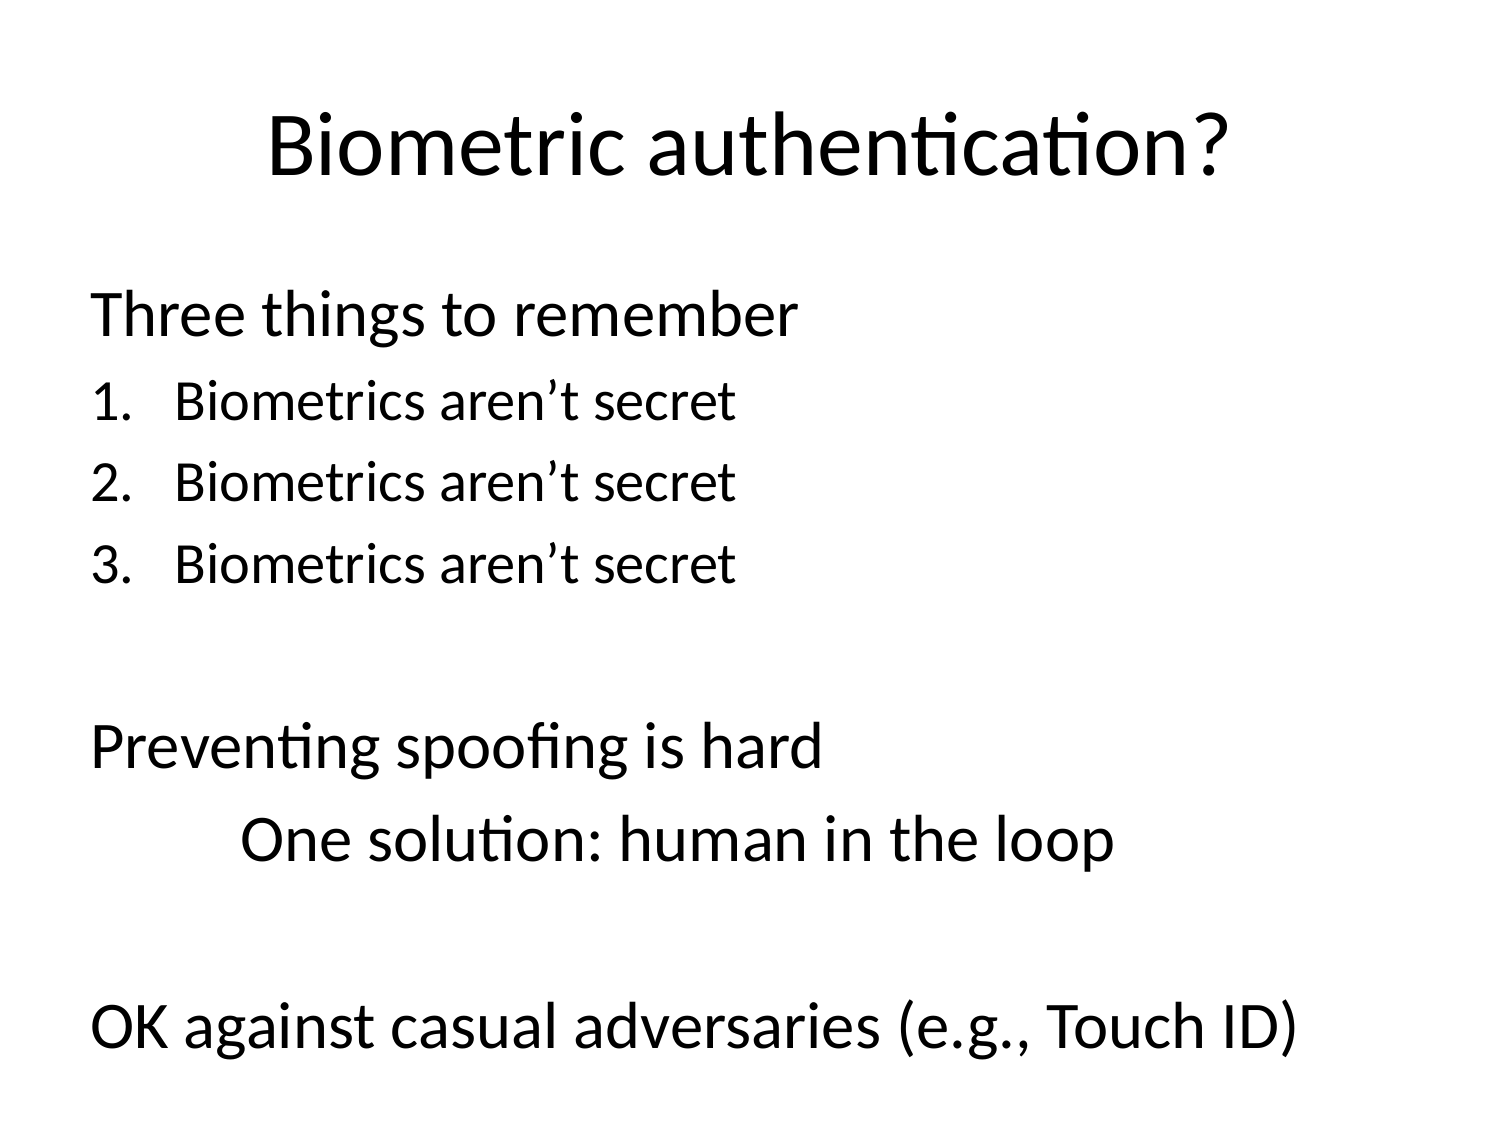

# Biometric authentication?
Three things to remember
Biometrics aren’t secret
Biometrics aren’t secret
Biometrics aren’t secret

Preventing spoofing is hard
	One solution: human in the loop

OK against casual adversaries (e.g., Touch ID)